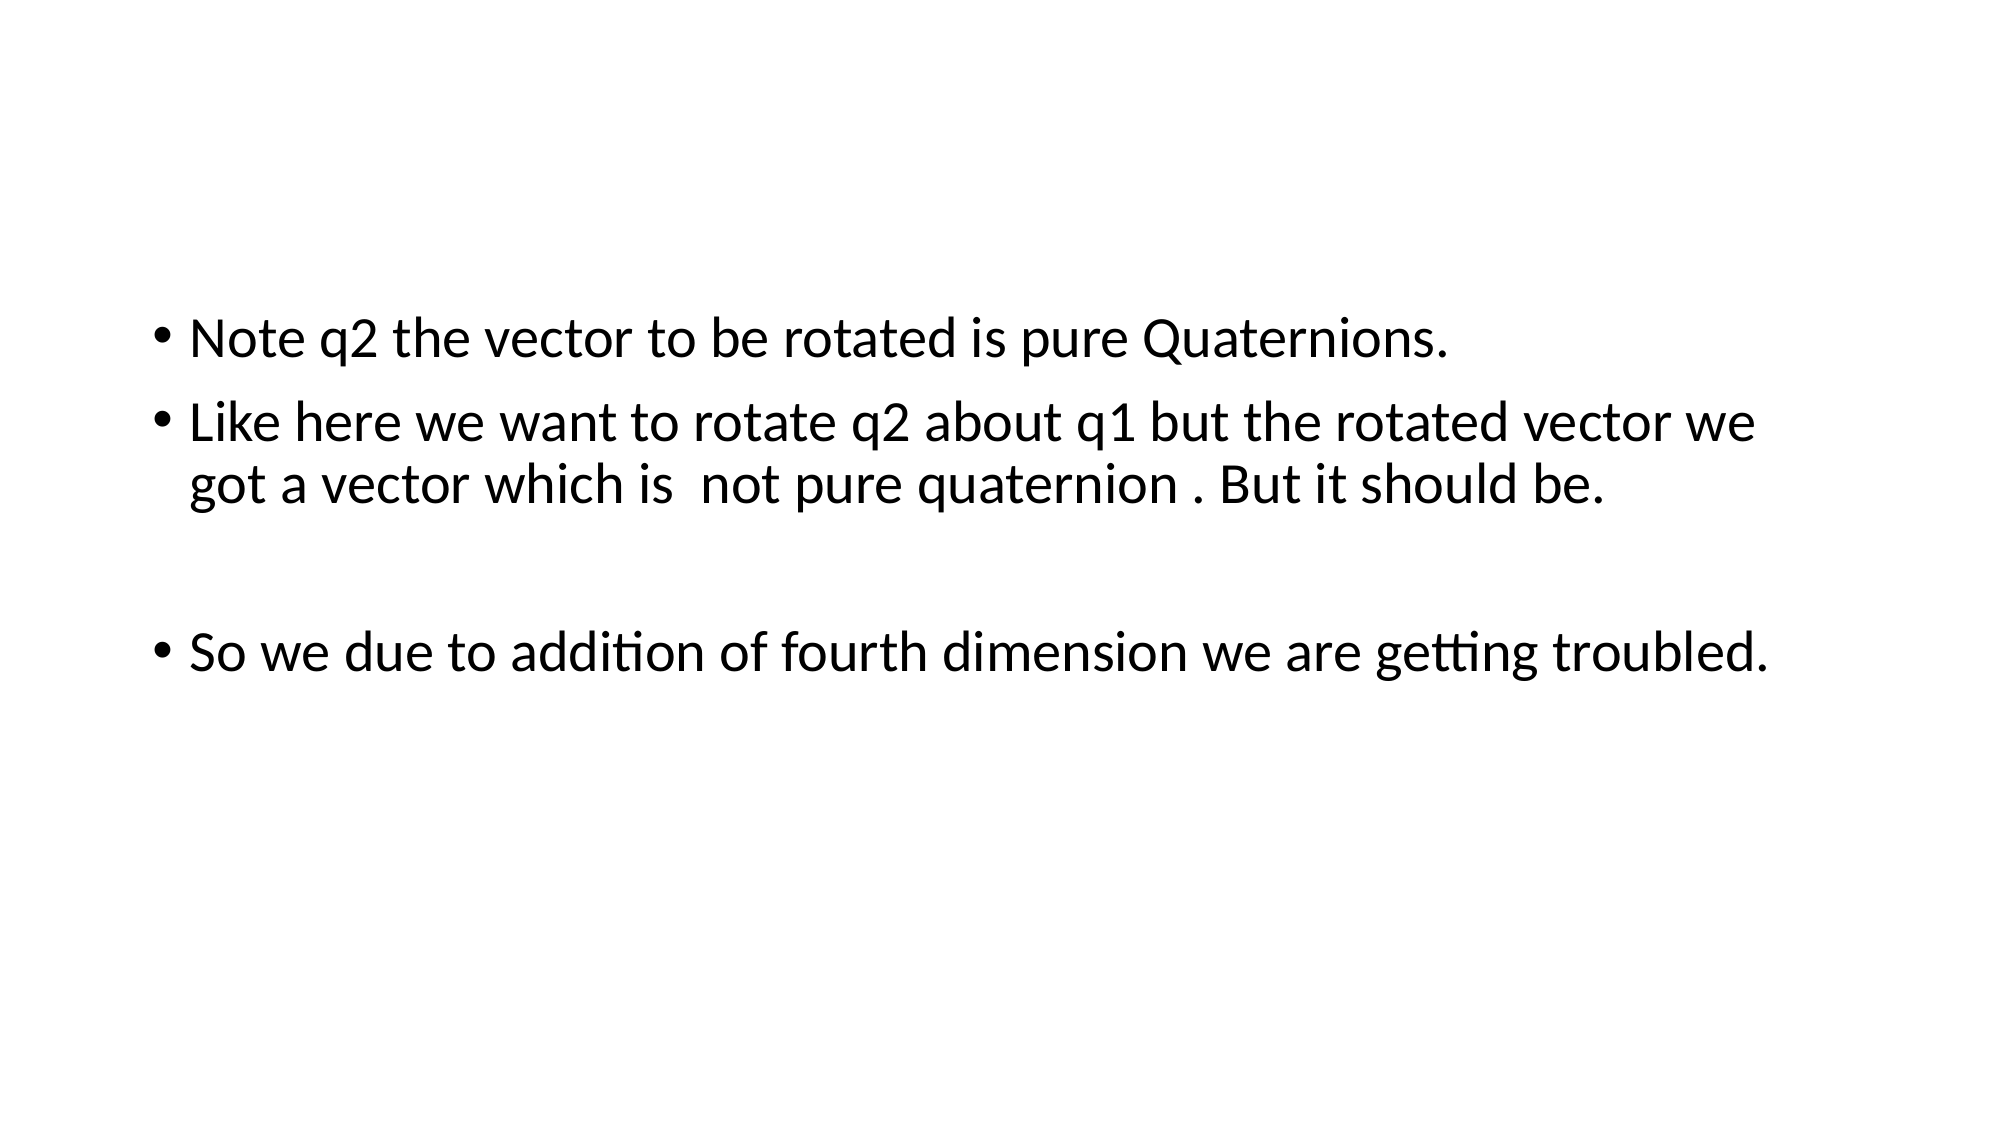

#
Note q2 the vector to be rotated is pure Quaternions.
Like here we want to rotate q2 about q1 but the rotated vector we got a vector which is  not pure quaternion . But it should be.

So we due to addition of fourth dimension we are getting troubled.